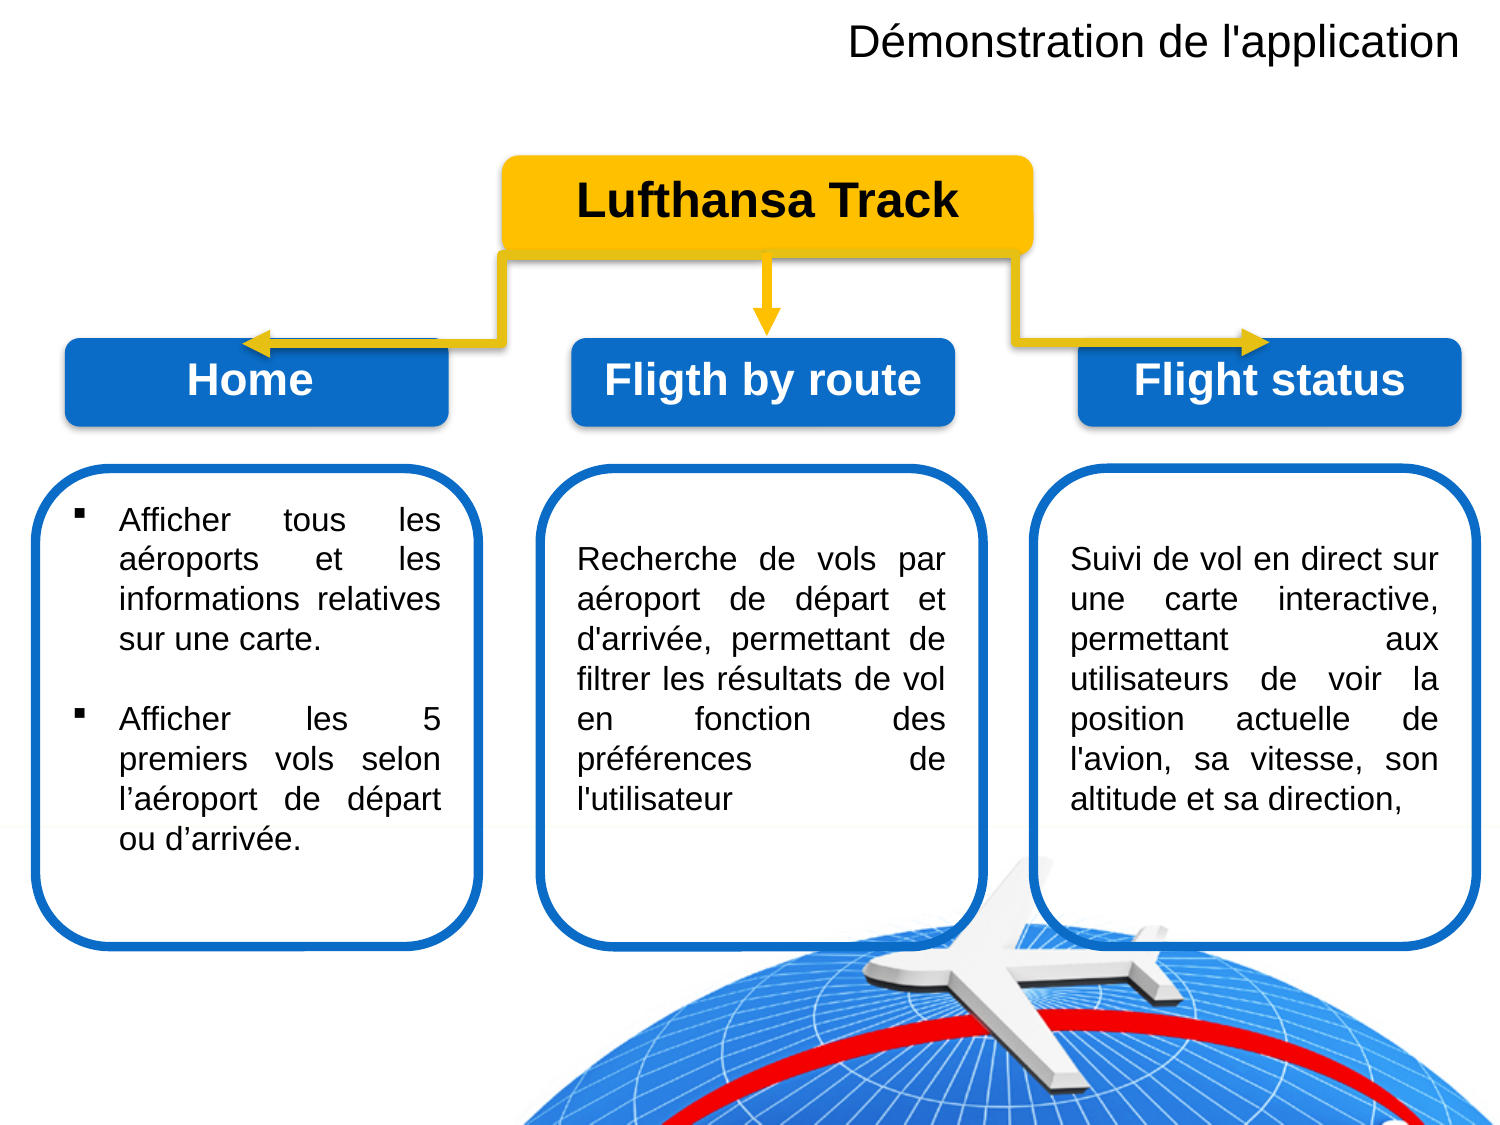

# Démonstration de l'application
Lufthansa Track
Home
Fligth by route
Flight status

Suivi de vol en direct sur une carte interactive, permettant aux utilisateurs de voir la position actuelle de l'avion, sa vitesse, son altitude et sa direction,
Afficher tous les aéroports et les informations relatives sur une carte.

Afficher les 5 premiers vols selon l’aéroport de départ ou d’arrivée.

Recherche de vols par aéroport de départ et d'arrivée, permettant de filtrer les résultats de vol en fonction des préférences de l'utilisateur